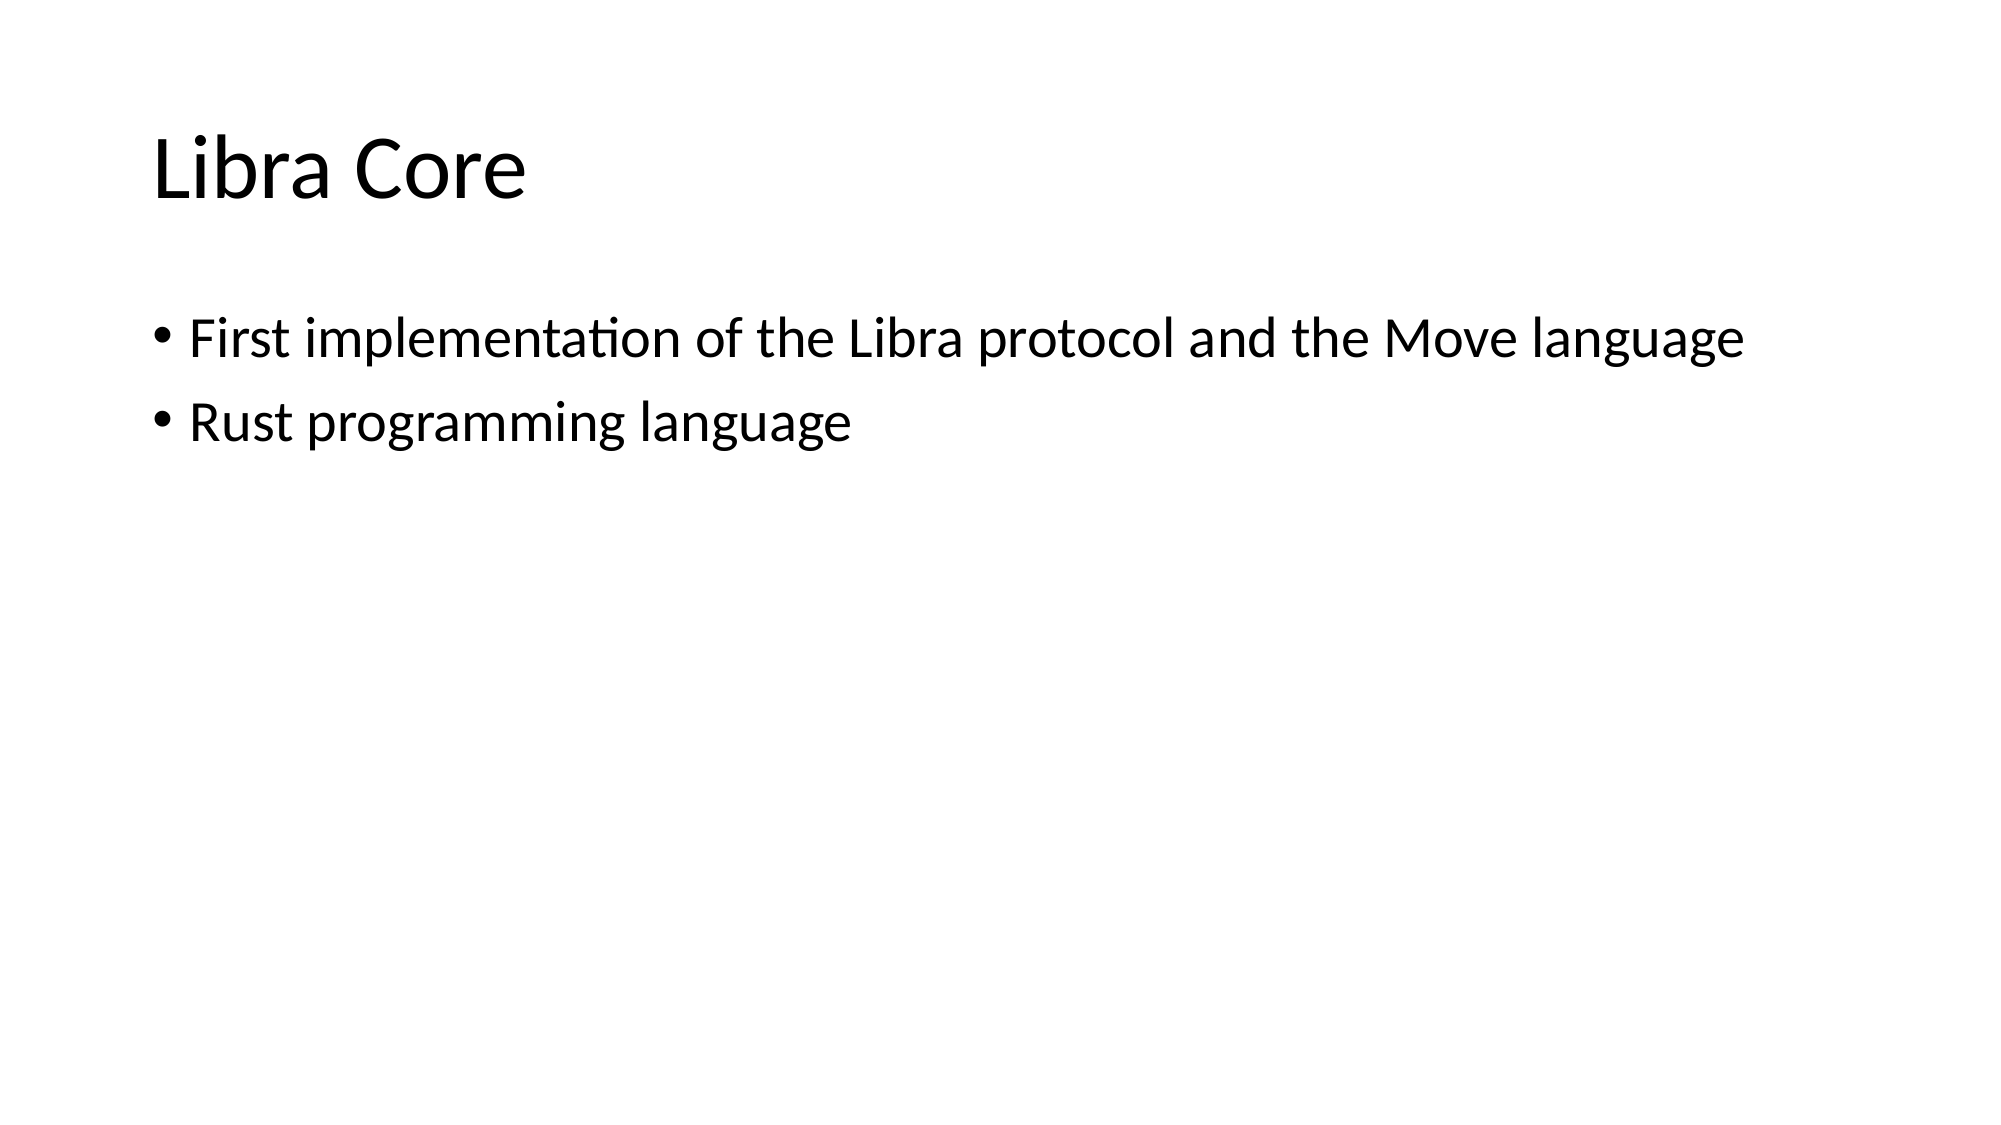

# Libra Core
First implementation of the Libra protocol and the Move language
Rust programming language